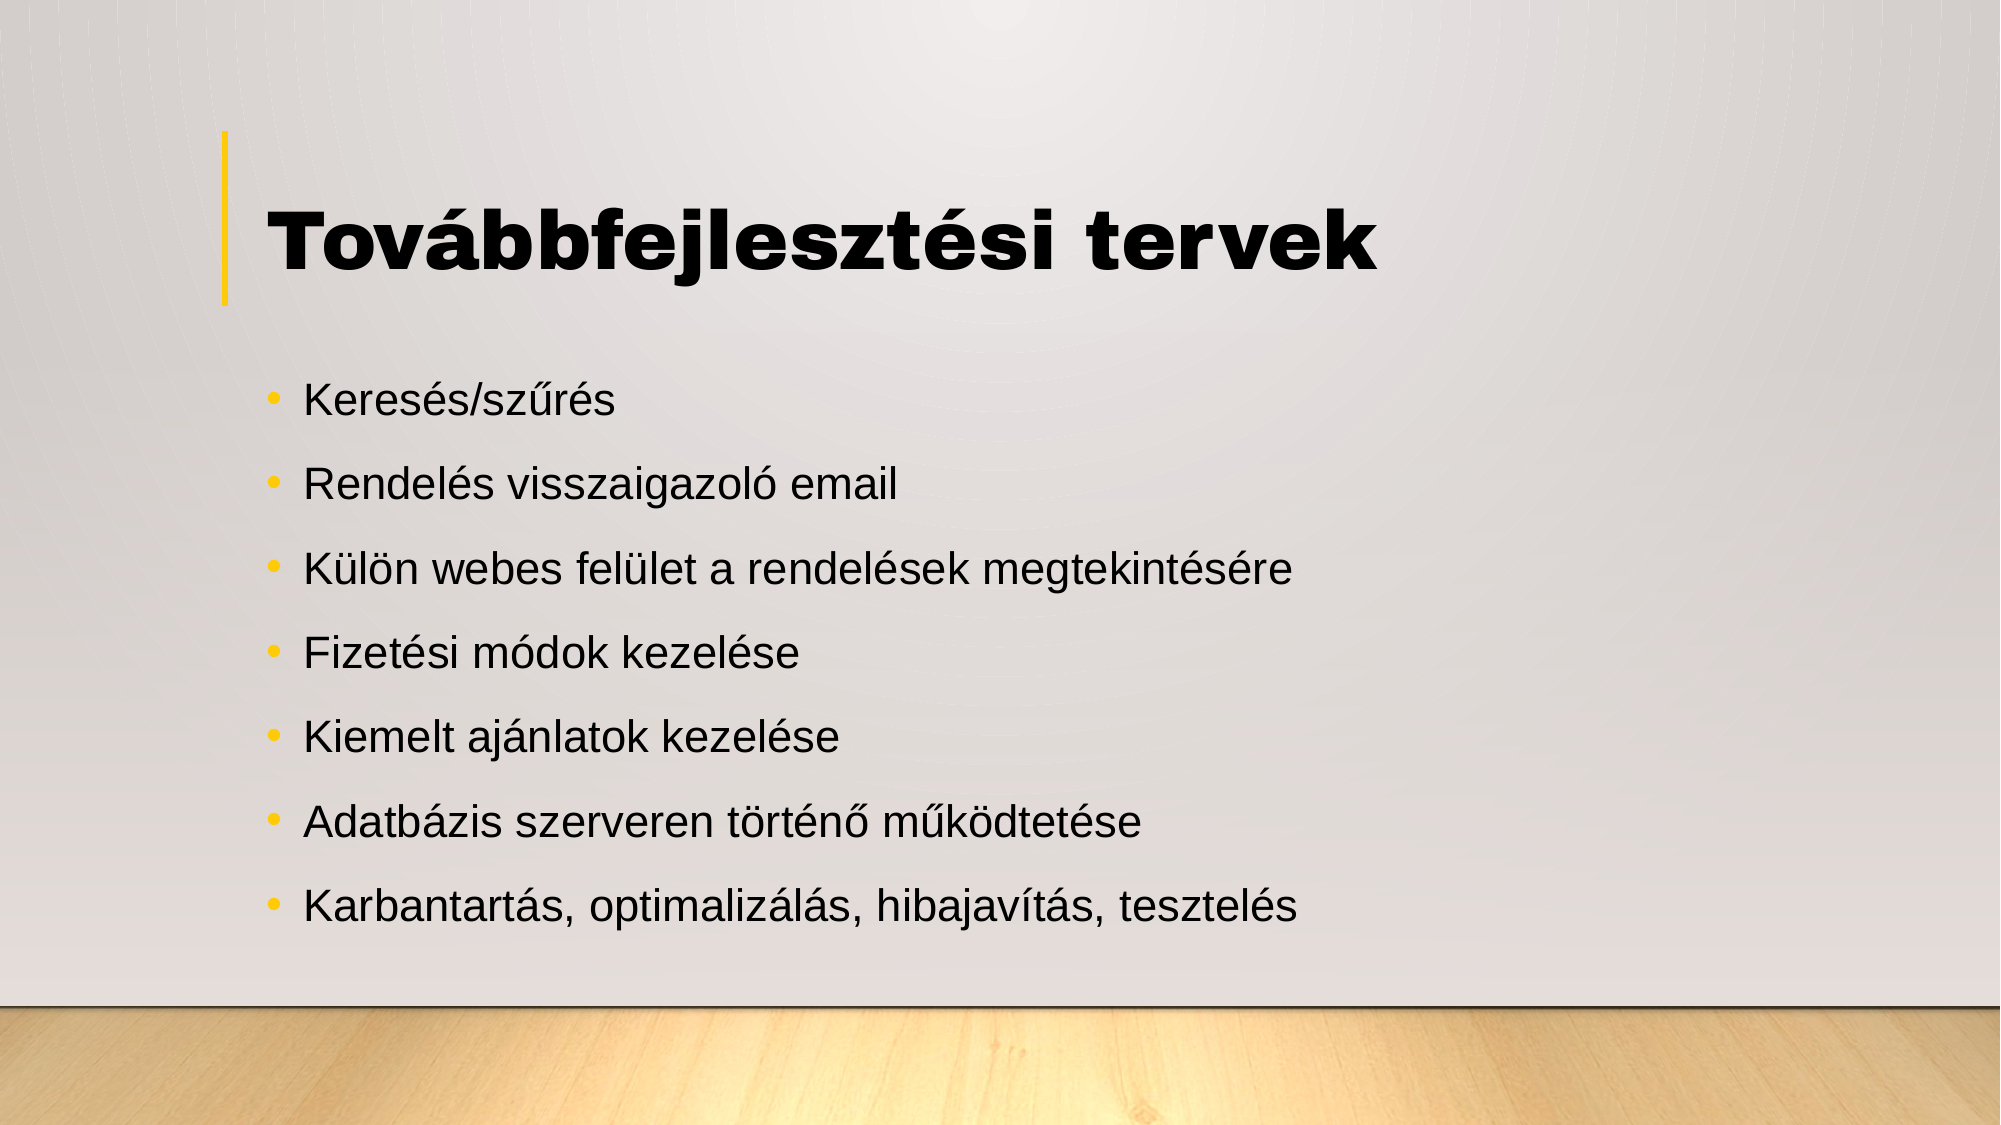

# Továbbfejlesztési tervek
Keresés/szűrés
Rendelés visszaigazoló email
Külön webes felület a rendelések megtekintésére
Fizetési módok kezelése
Kiemelt ajánlatok kezelése
Adatbázis szerveren történő működtetése
Karbantartás, optimalizálás, hibajavítás, tesztelés